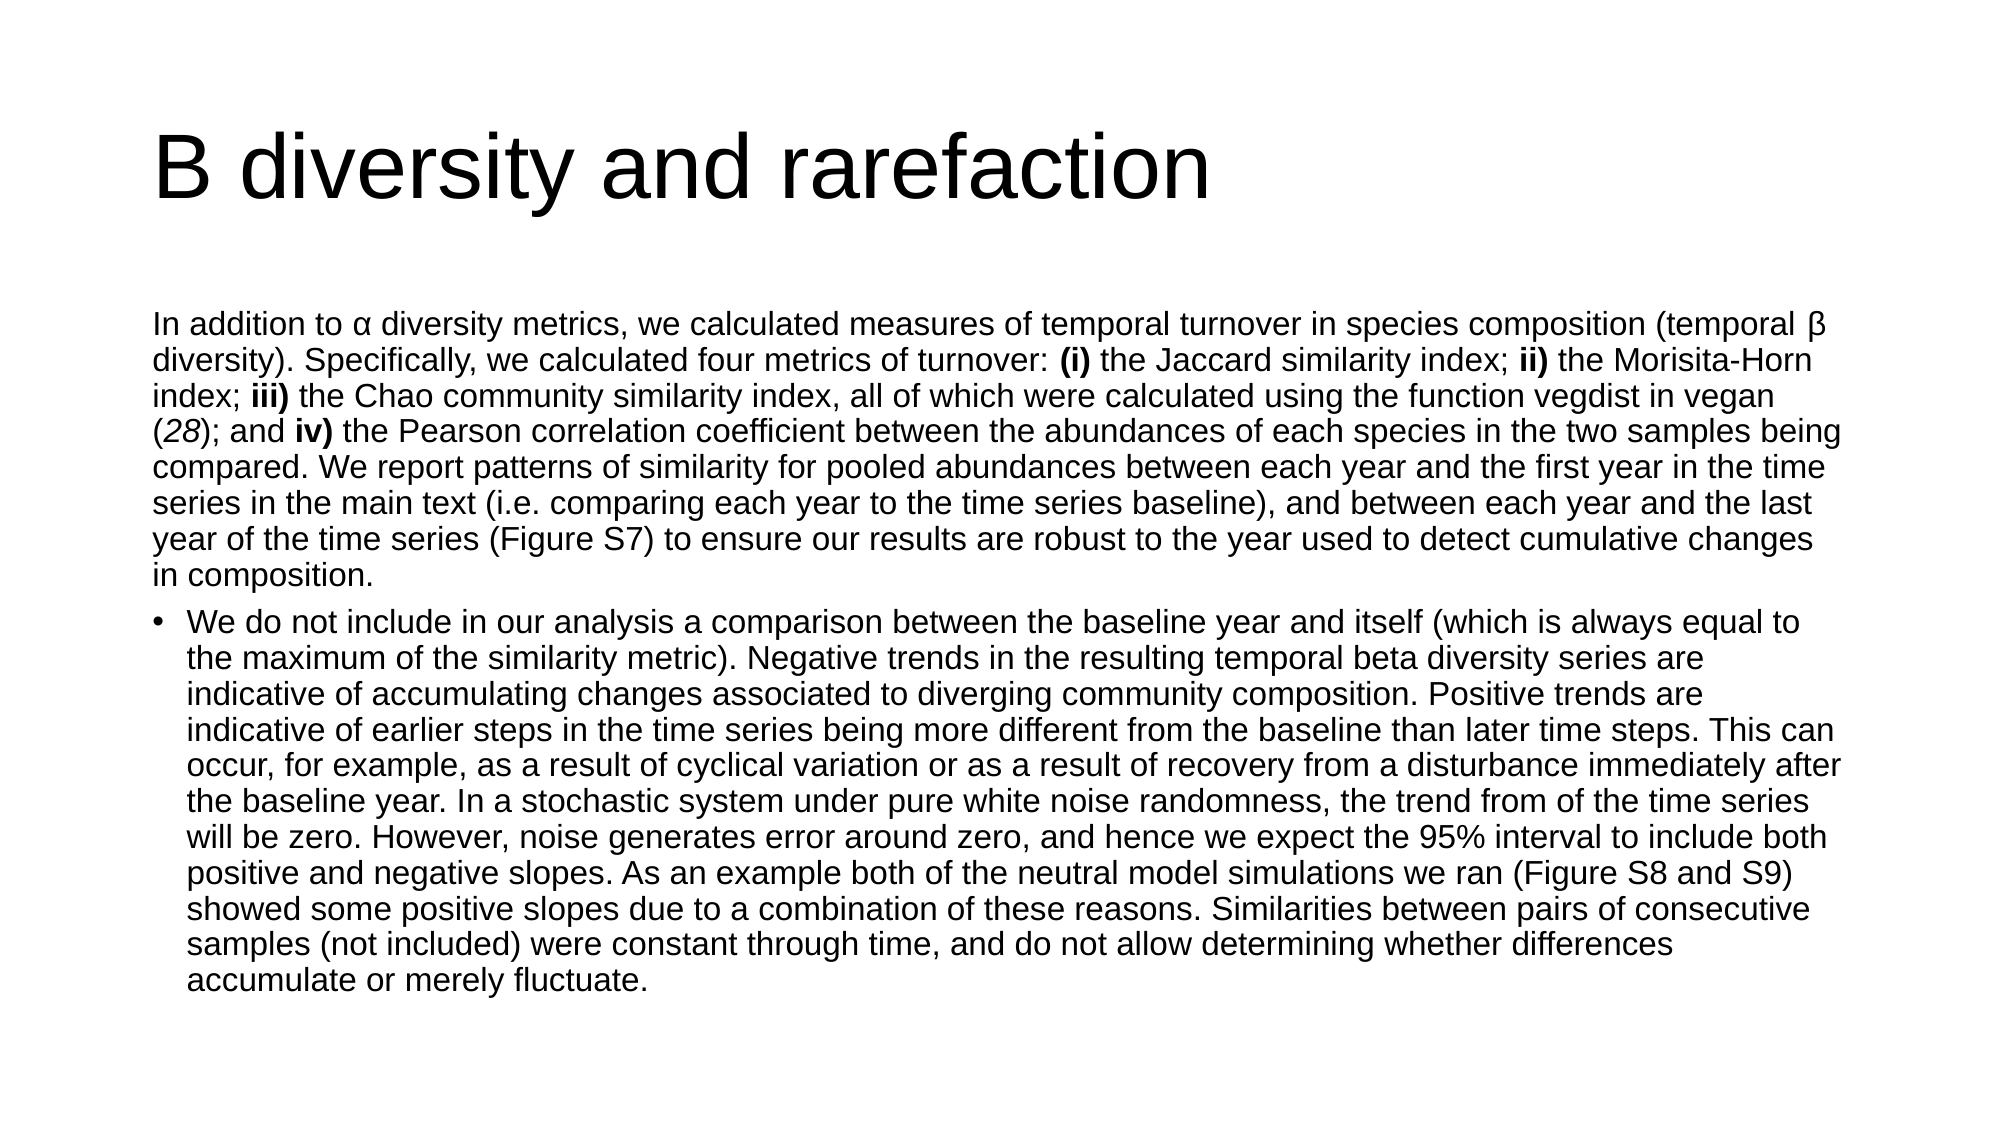

# B diversity and rarefaction
In addition to α diversity metrics, we calculated measures of temporal turnover in species composition (temporal β diversity). Specifically, we calculated four metrics of turnover: (i) the Jaccard similarity index; ii) the Morisita-Horn index; iii) the Chao community similarity index, all of which were calculated using the function vegdist in vegan (28); and iv) the Pearson correlation coefficient between the abundances of each species in the two samples being compared. We report patterns of similarity for pooled abundances between each year and the first year in the time series in the main text (i.e. comparing each year to the time series baseline), and between each year and the last year of the time series (Figure S7) to ensure our results are robust to the year used to detect cumulative changes in composition.
We do not include in our analysis a comparison between the baseline year and itself (which is always equal to the maximum of the similarity metric). Negative trends in the resulting temporal beta diversity series are indicative of accumulating changes associated to diverging community composition. Positive trends are indicative of earlier steps in the time series being more different from the baseline than later time steps. This can occur, for example, as a result of cyclical variation or as a result of recovery from a disturbance immediately after the baseline year. In a stochastic system under pure white noise randomness, the trend from of the time series will be zero. However, noise generates error around zero, and hence we expect the 95% interval to include both positive and negative slopes. As an example both of the neutral model simulations we ran (Figure S8 and S9) showed some positive slopes due to a combination of these reasons. Similarities between pairs of consecutive samples (not included) were constant through time, and do not allow determining whether differences accumulate or merely fluctuate.